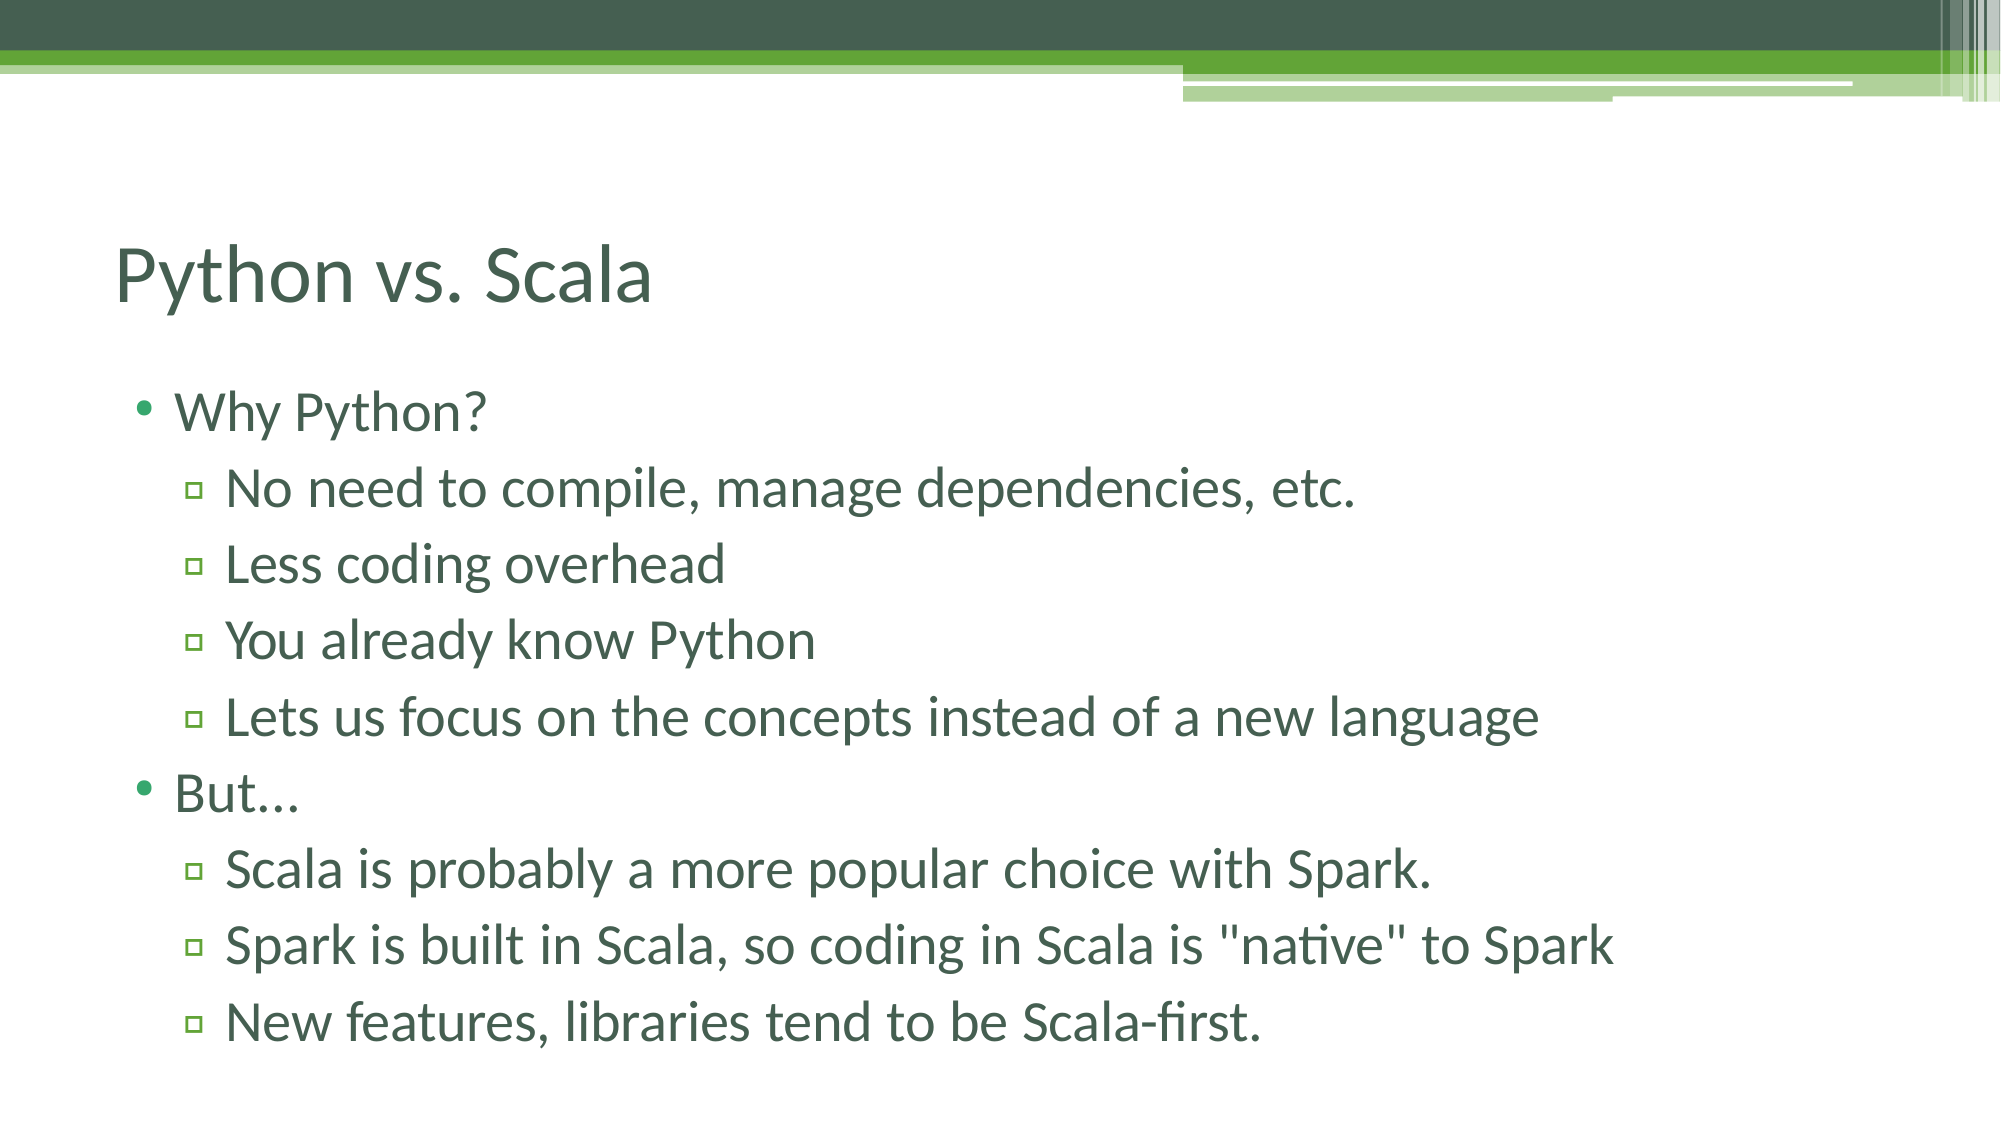

# Python vs. Scala
Why Python?
▫ No need to compile, manage dependencies, etc.
▫ Less coding overhead
▫ You already know Python
▫ Lets us focus on the concepts instead of a new language
But...
▫ Scala is probably a more popular choice with Spark.
▫ Spark is built in Scala, so coding in Scala is "native" to Spark
▫ New features, libraries tend to be Scala-first.